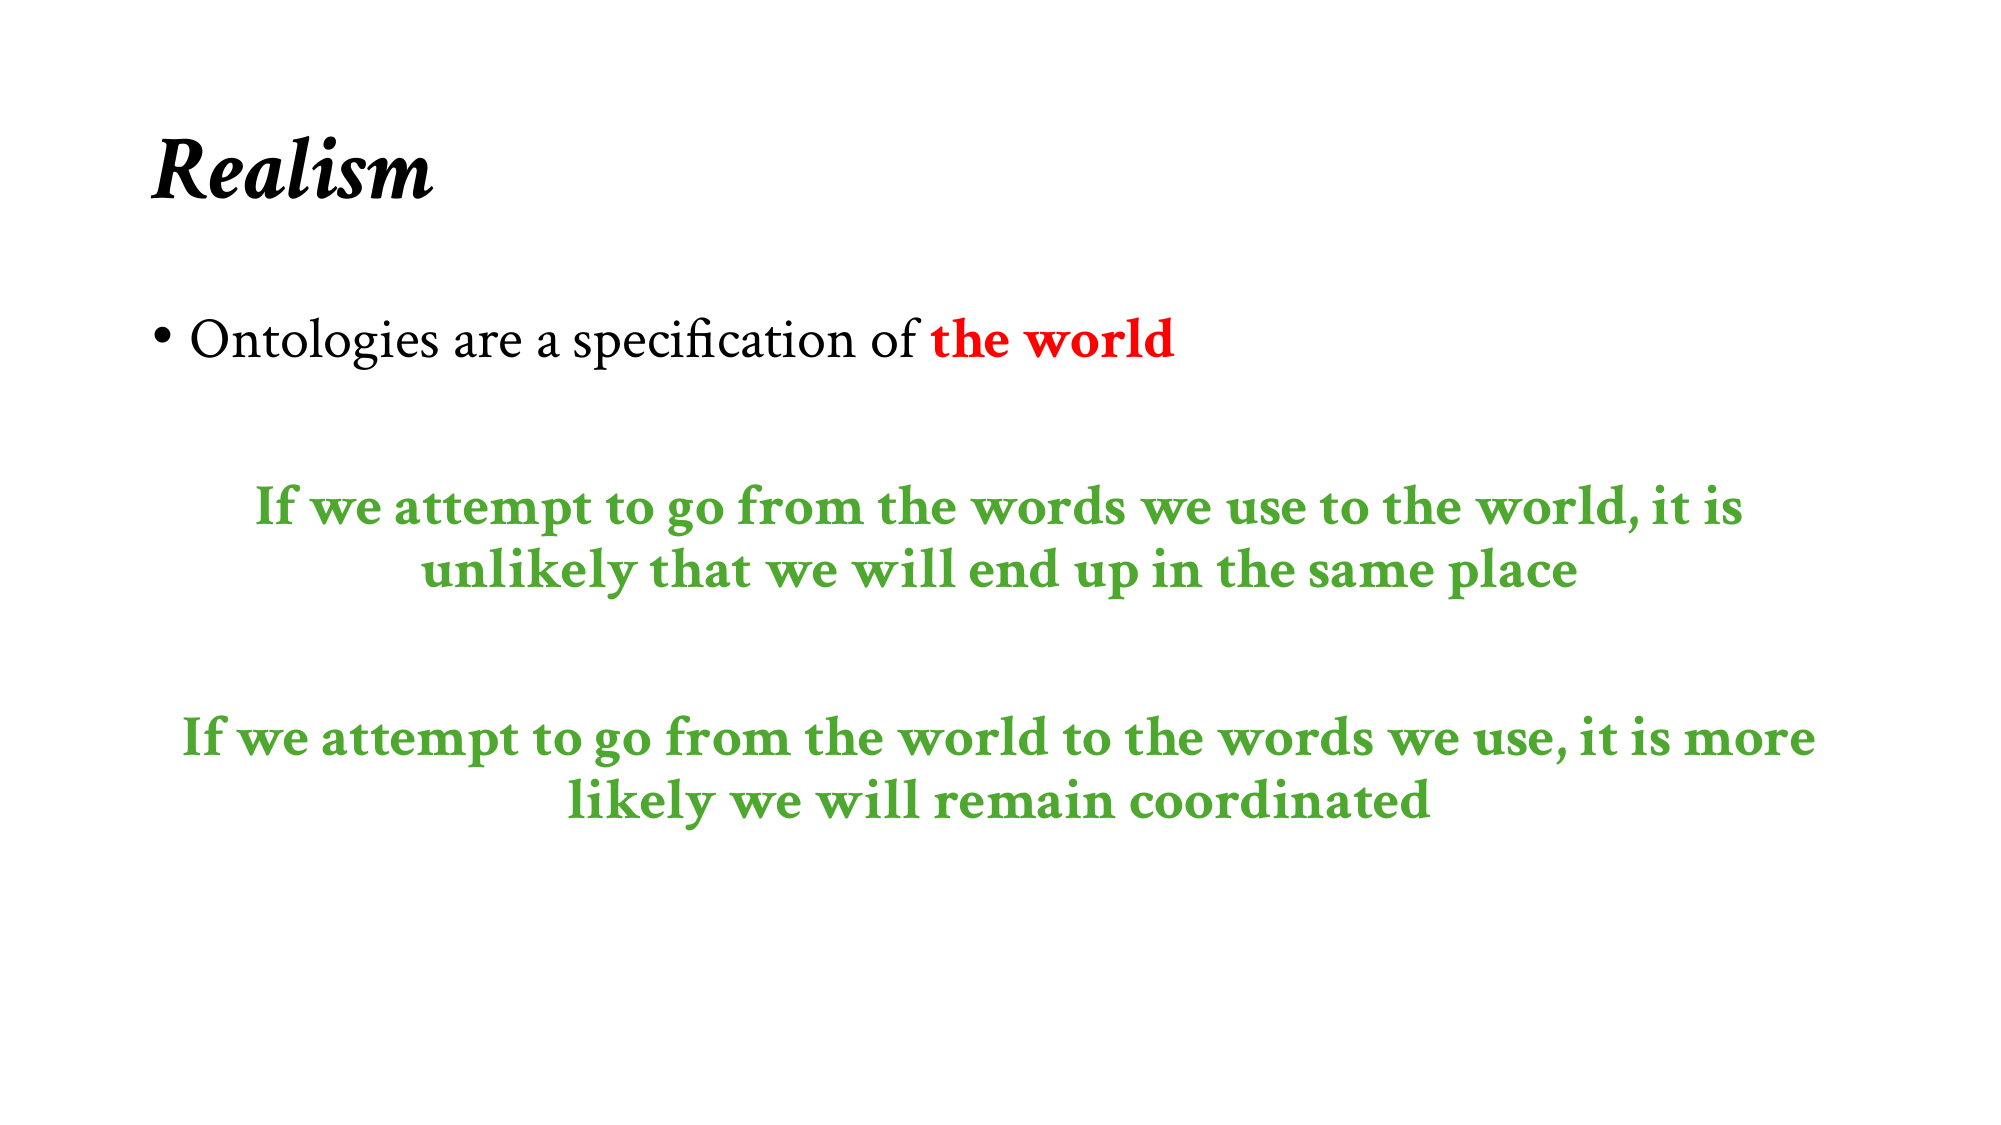

# Realism
Ontologies are a specification of the world

If we attempt to go from the words we use to the world, it is unlikely that we will end up in the same place

If we attempt to go from the world to the words we use, it is more likely we will remain coordinated